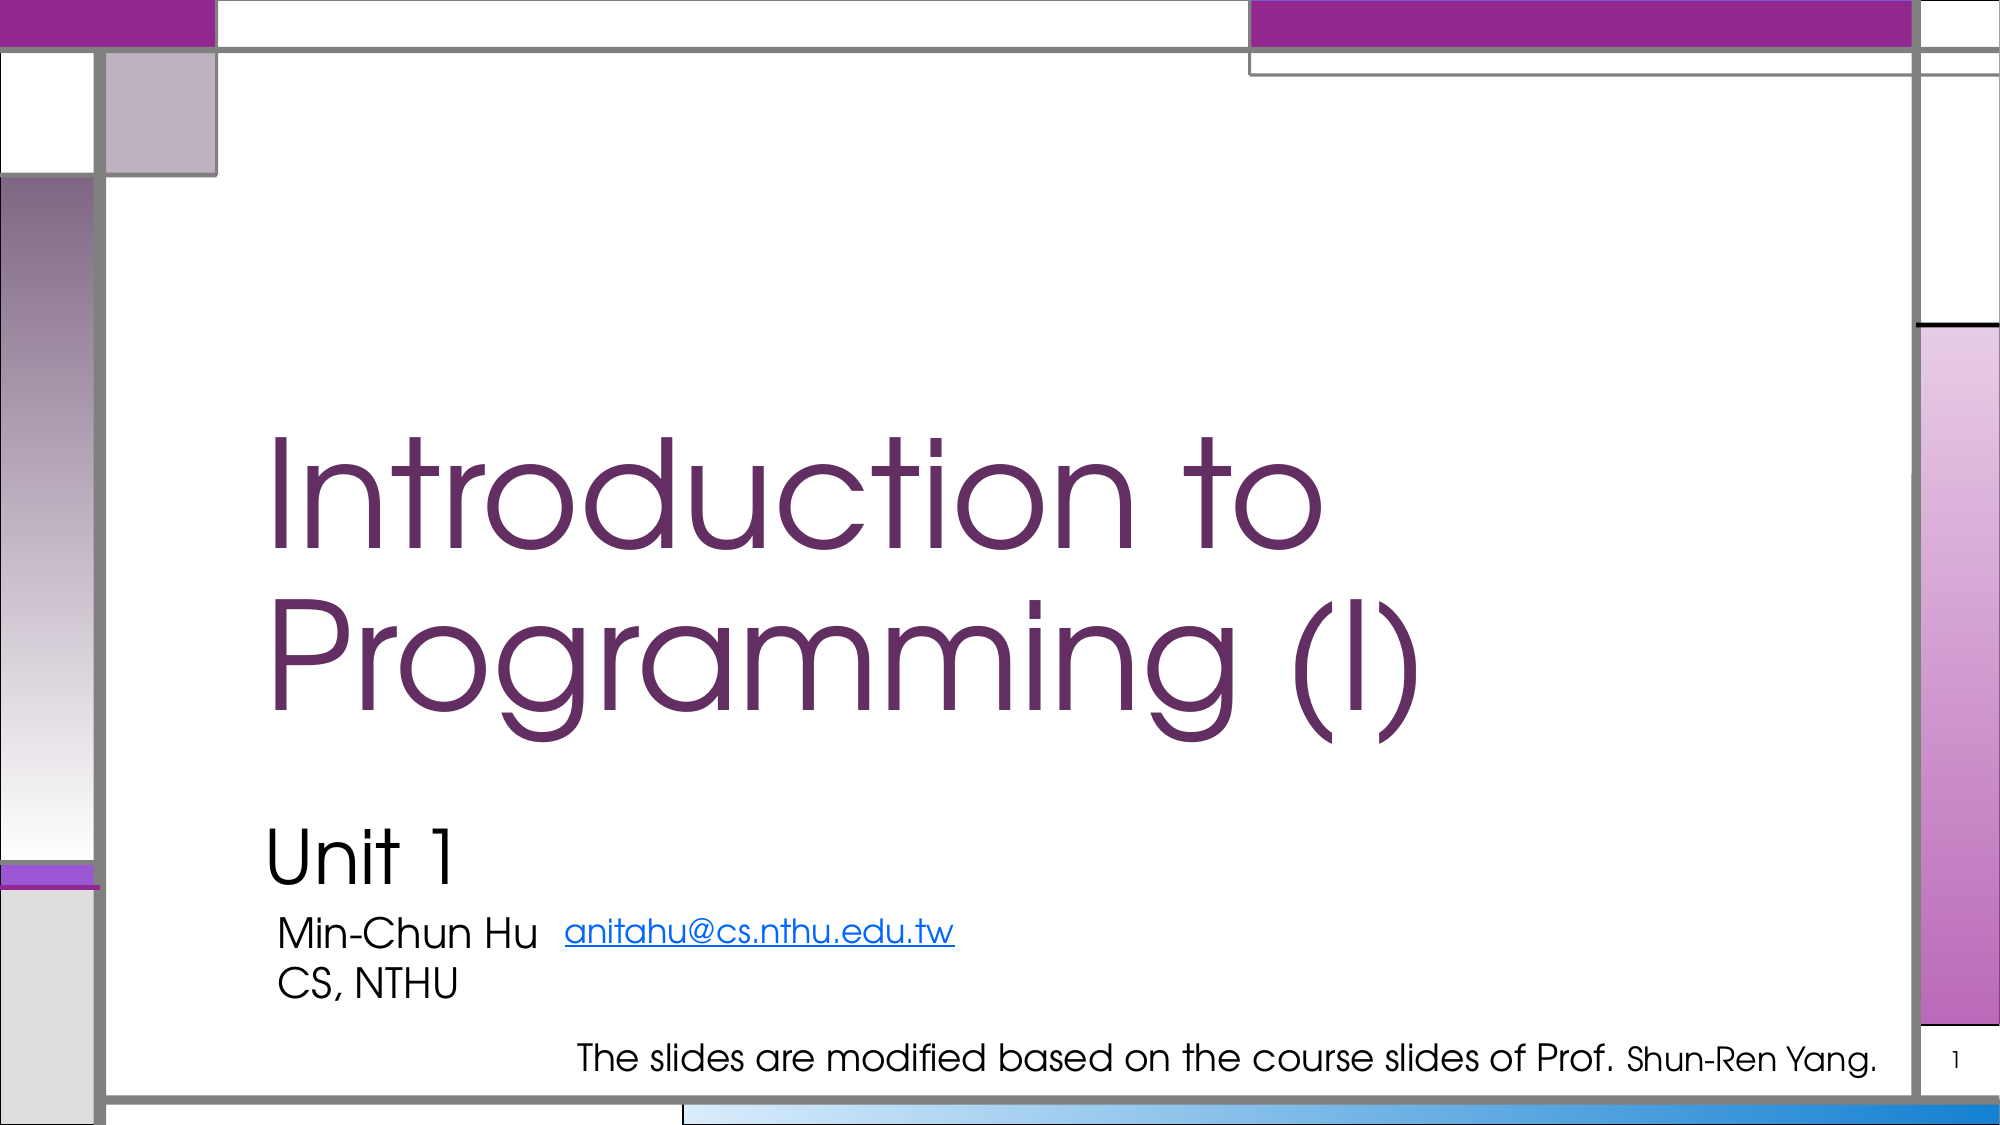

# Introduction to Programming (I)
Unit 1
Min-Chun Hu
CS, NTHU
anitahu@cs.nthu.edu.tw
The slides are modified based on the course slides of Prof. Shun-Ren Yang.
1